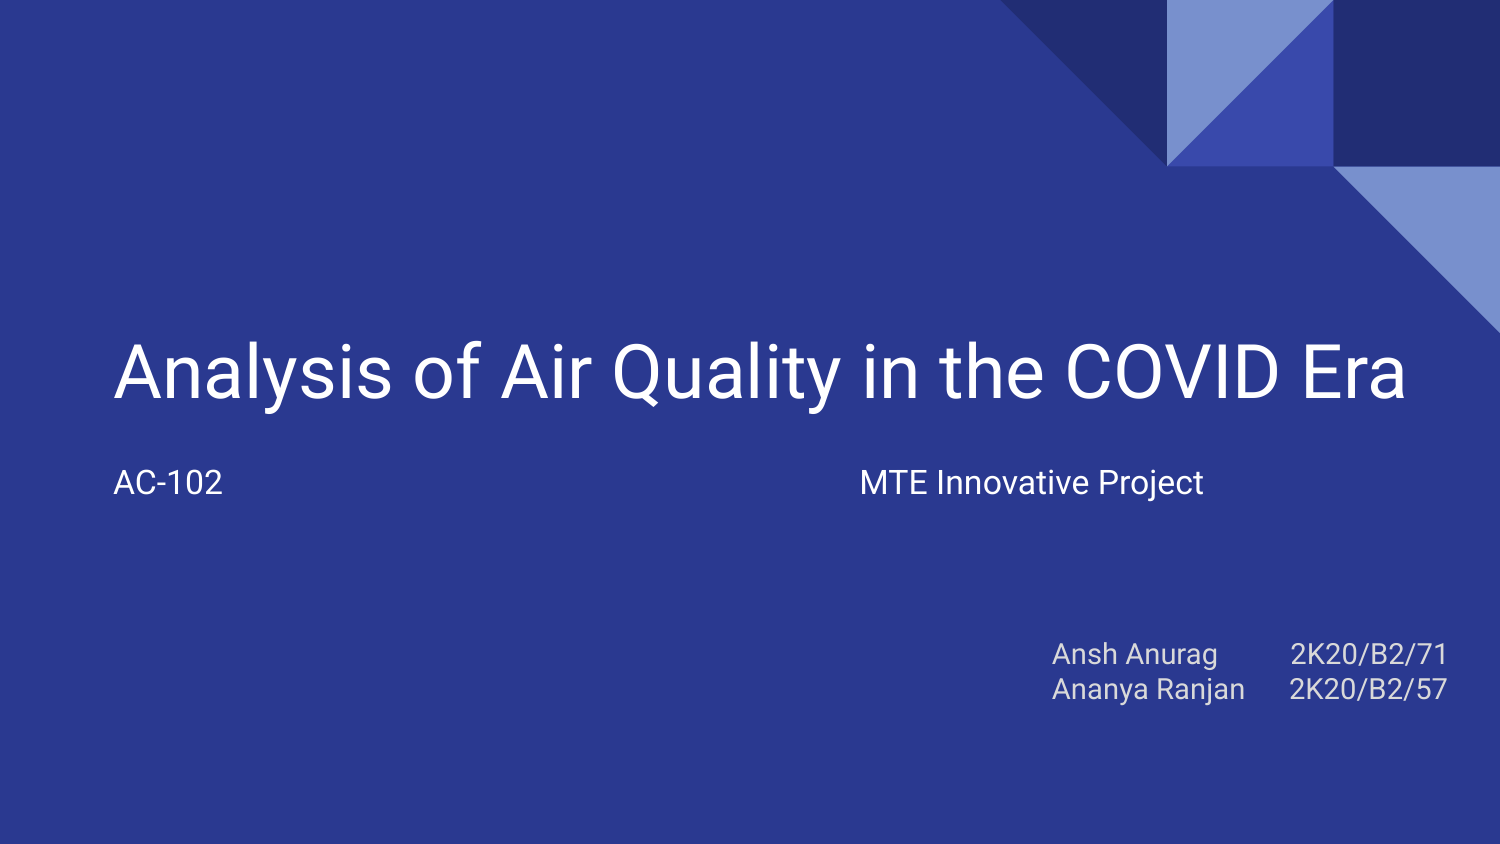

# Analysis of Air Quality in the COVID Era
AC-102                                                                             MTE Innovative Project
Ansh Anurag          2K20/B2/71
Ananya Ranjan      2K20/B2/57